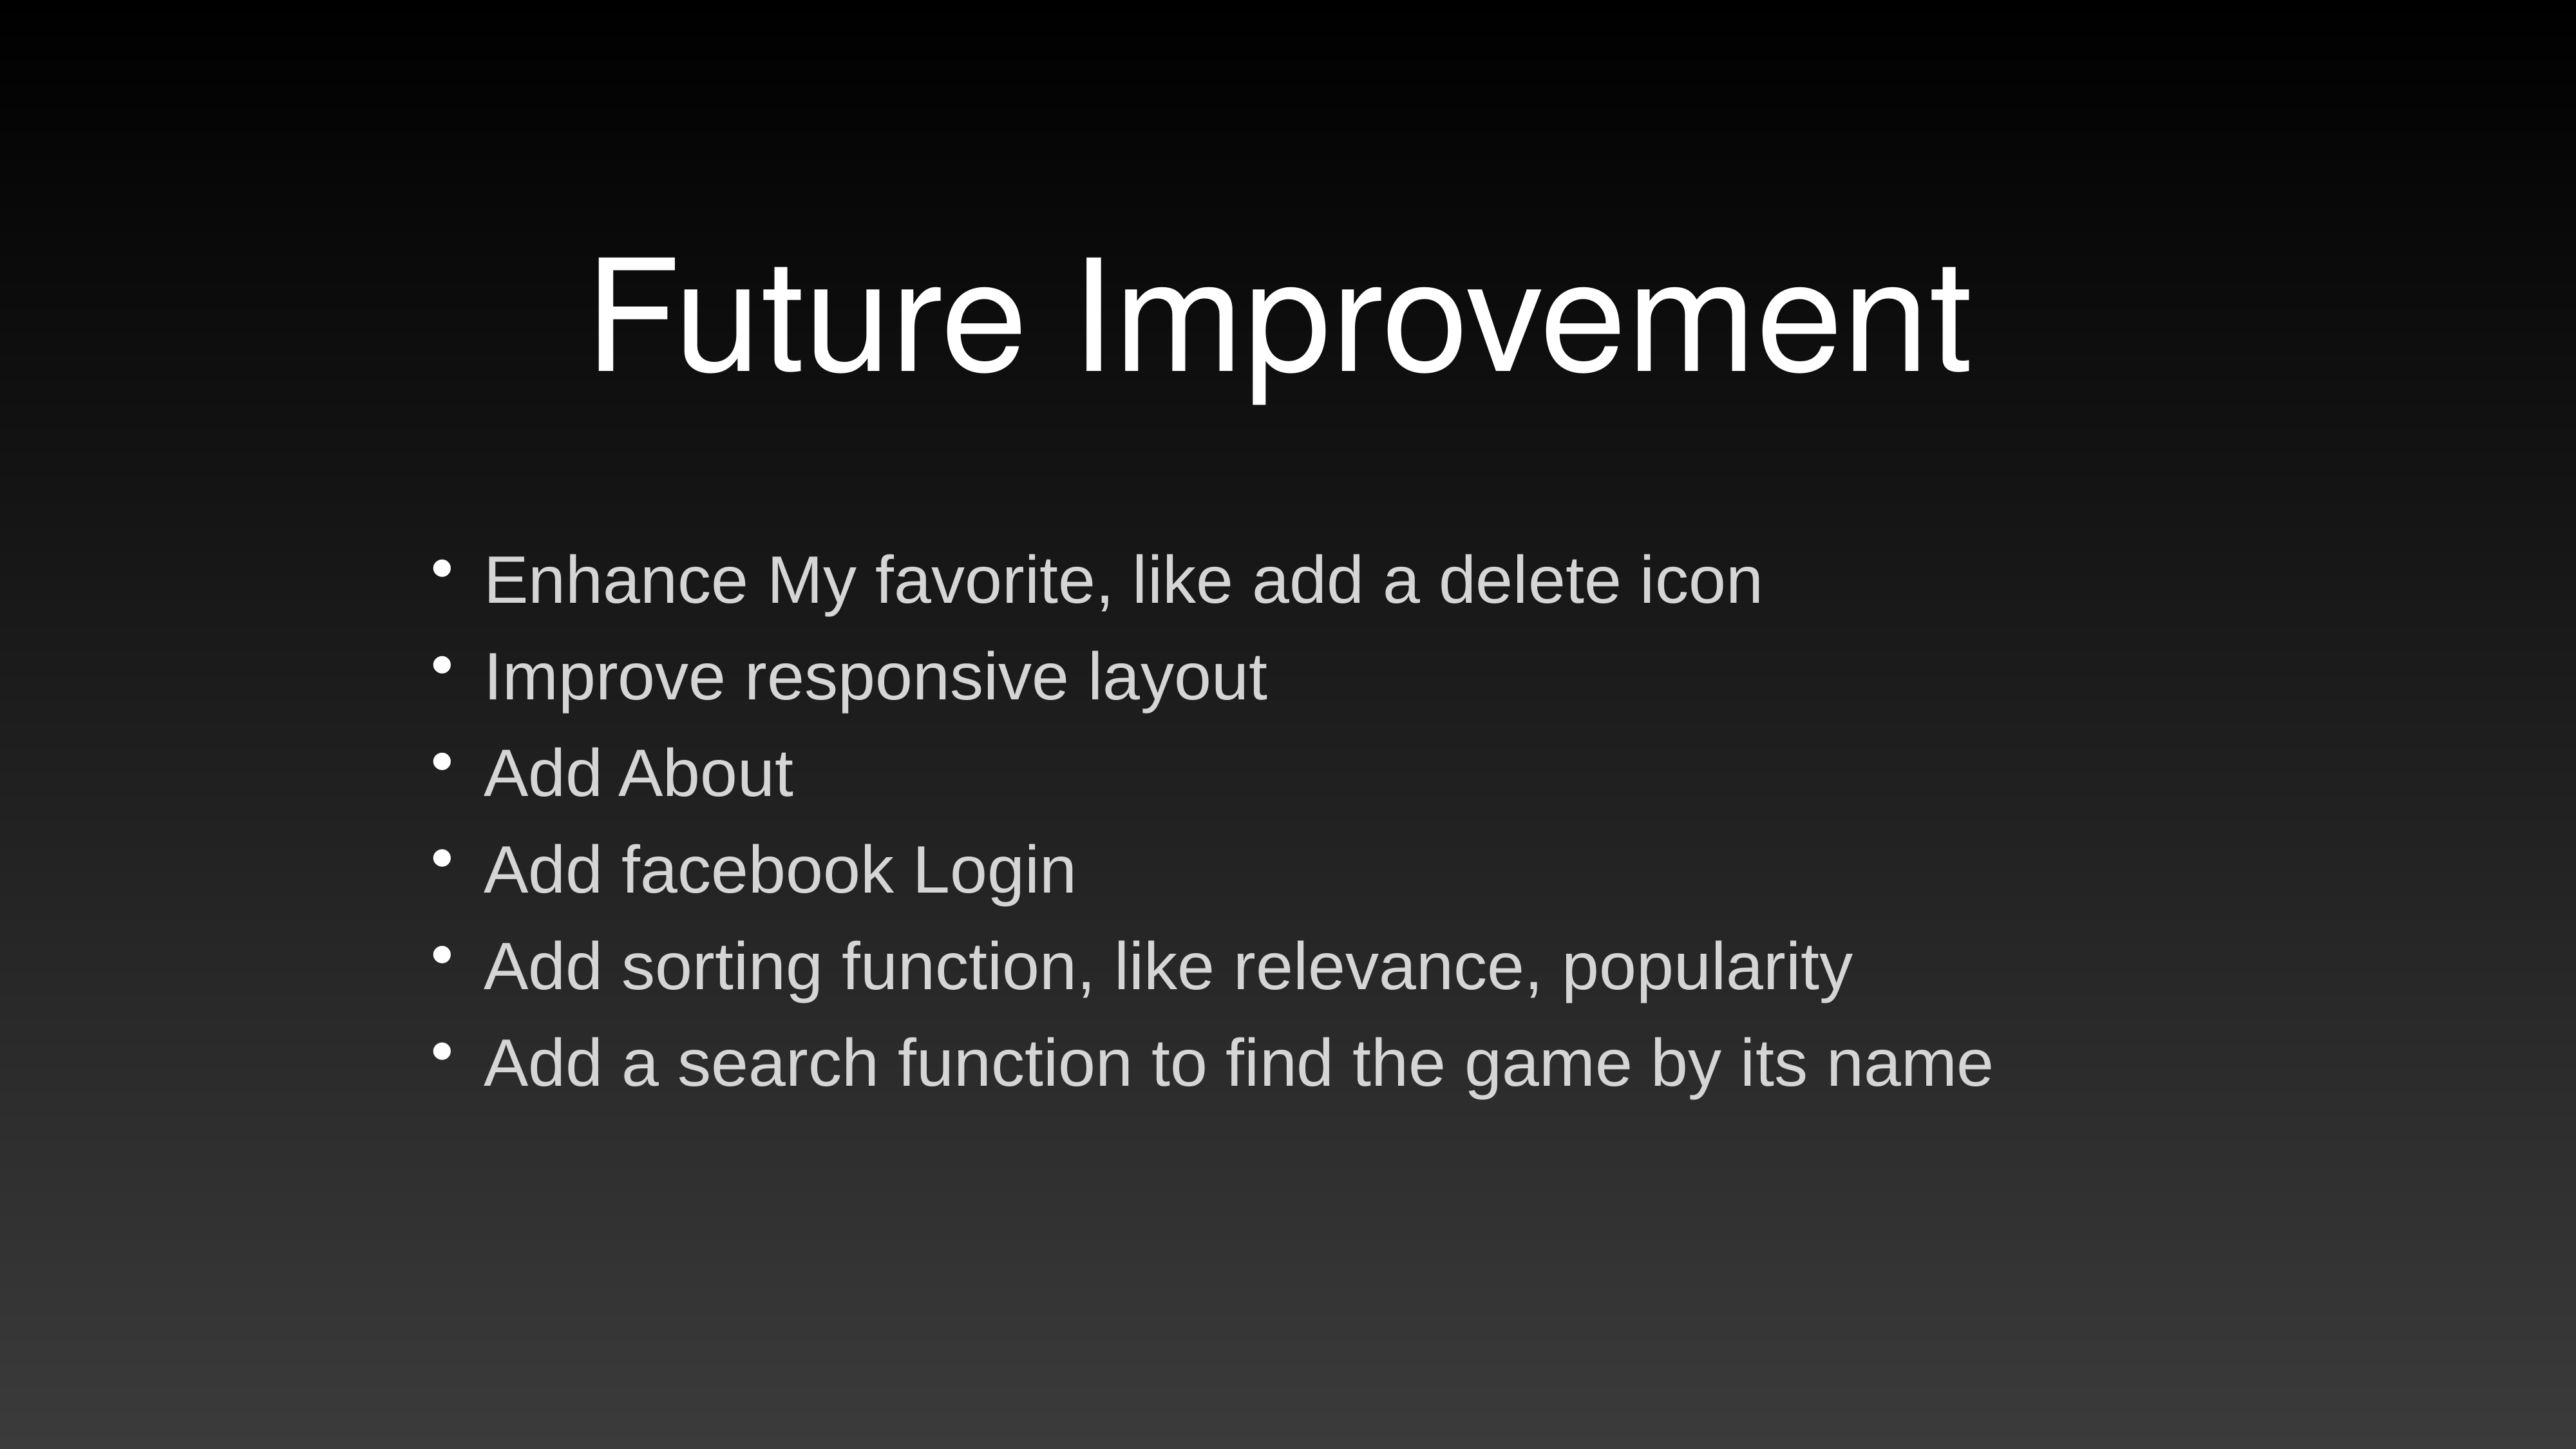

# Future Improvement
Enhance My favorite, like add a delete icon
Improve responsive layout
Add About
Add facebook Login
Add sorting function, like relevance, popularity
Add a search function to find the game by its name